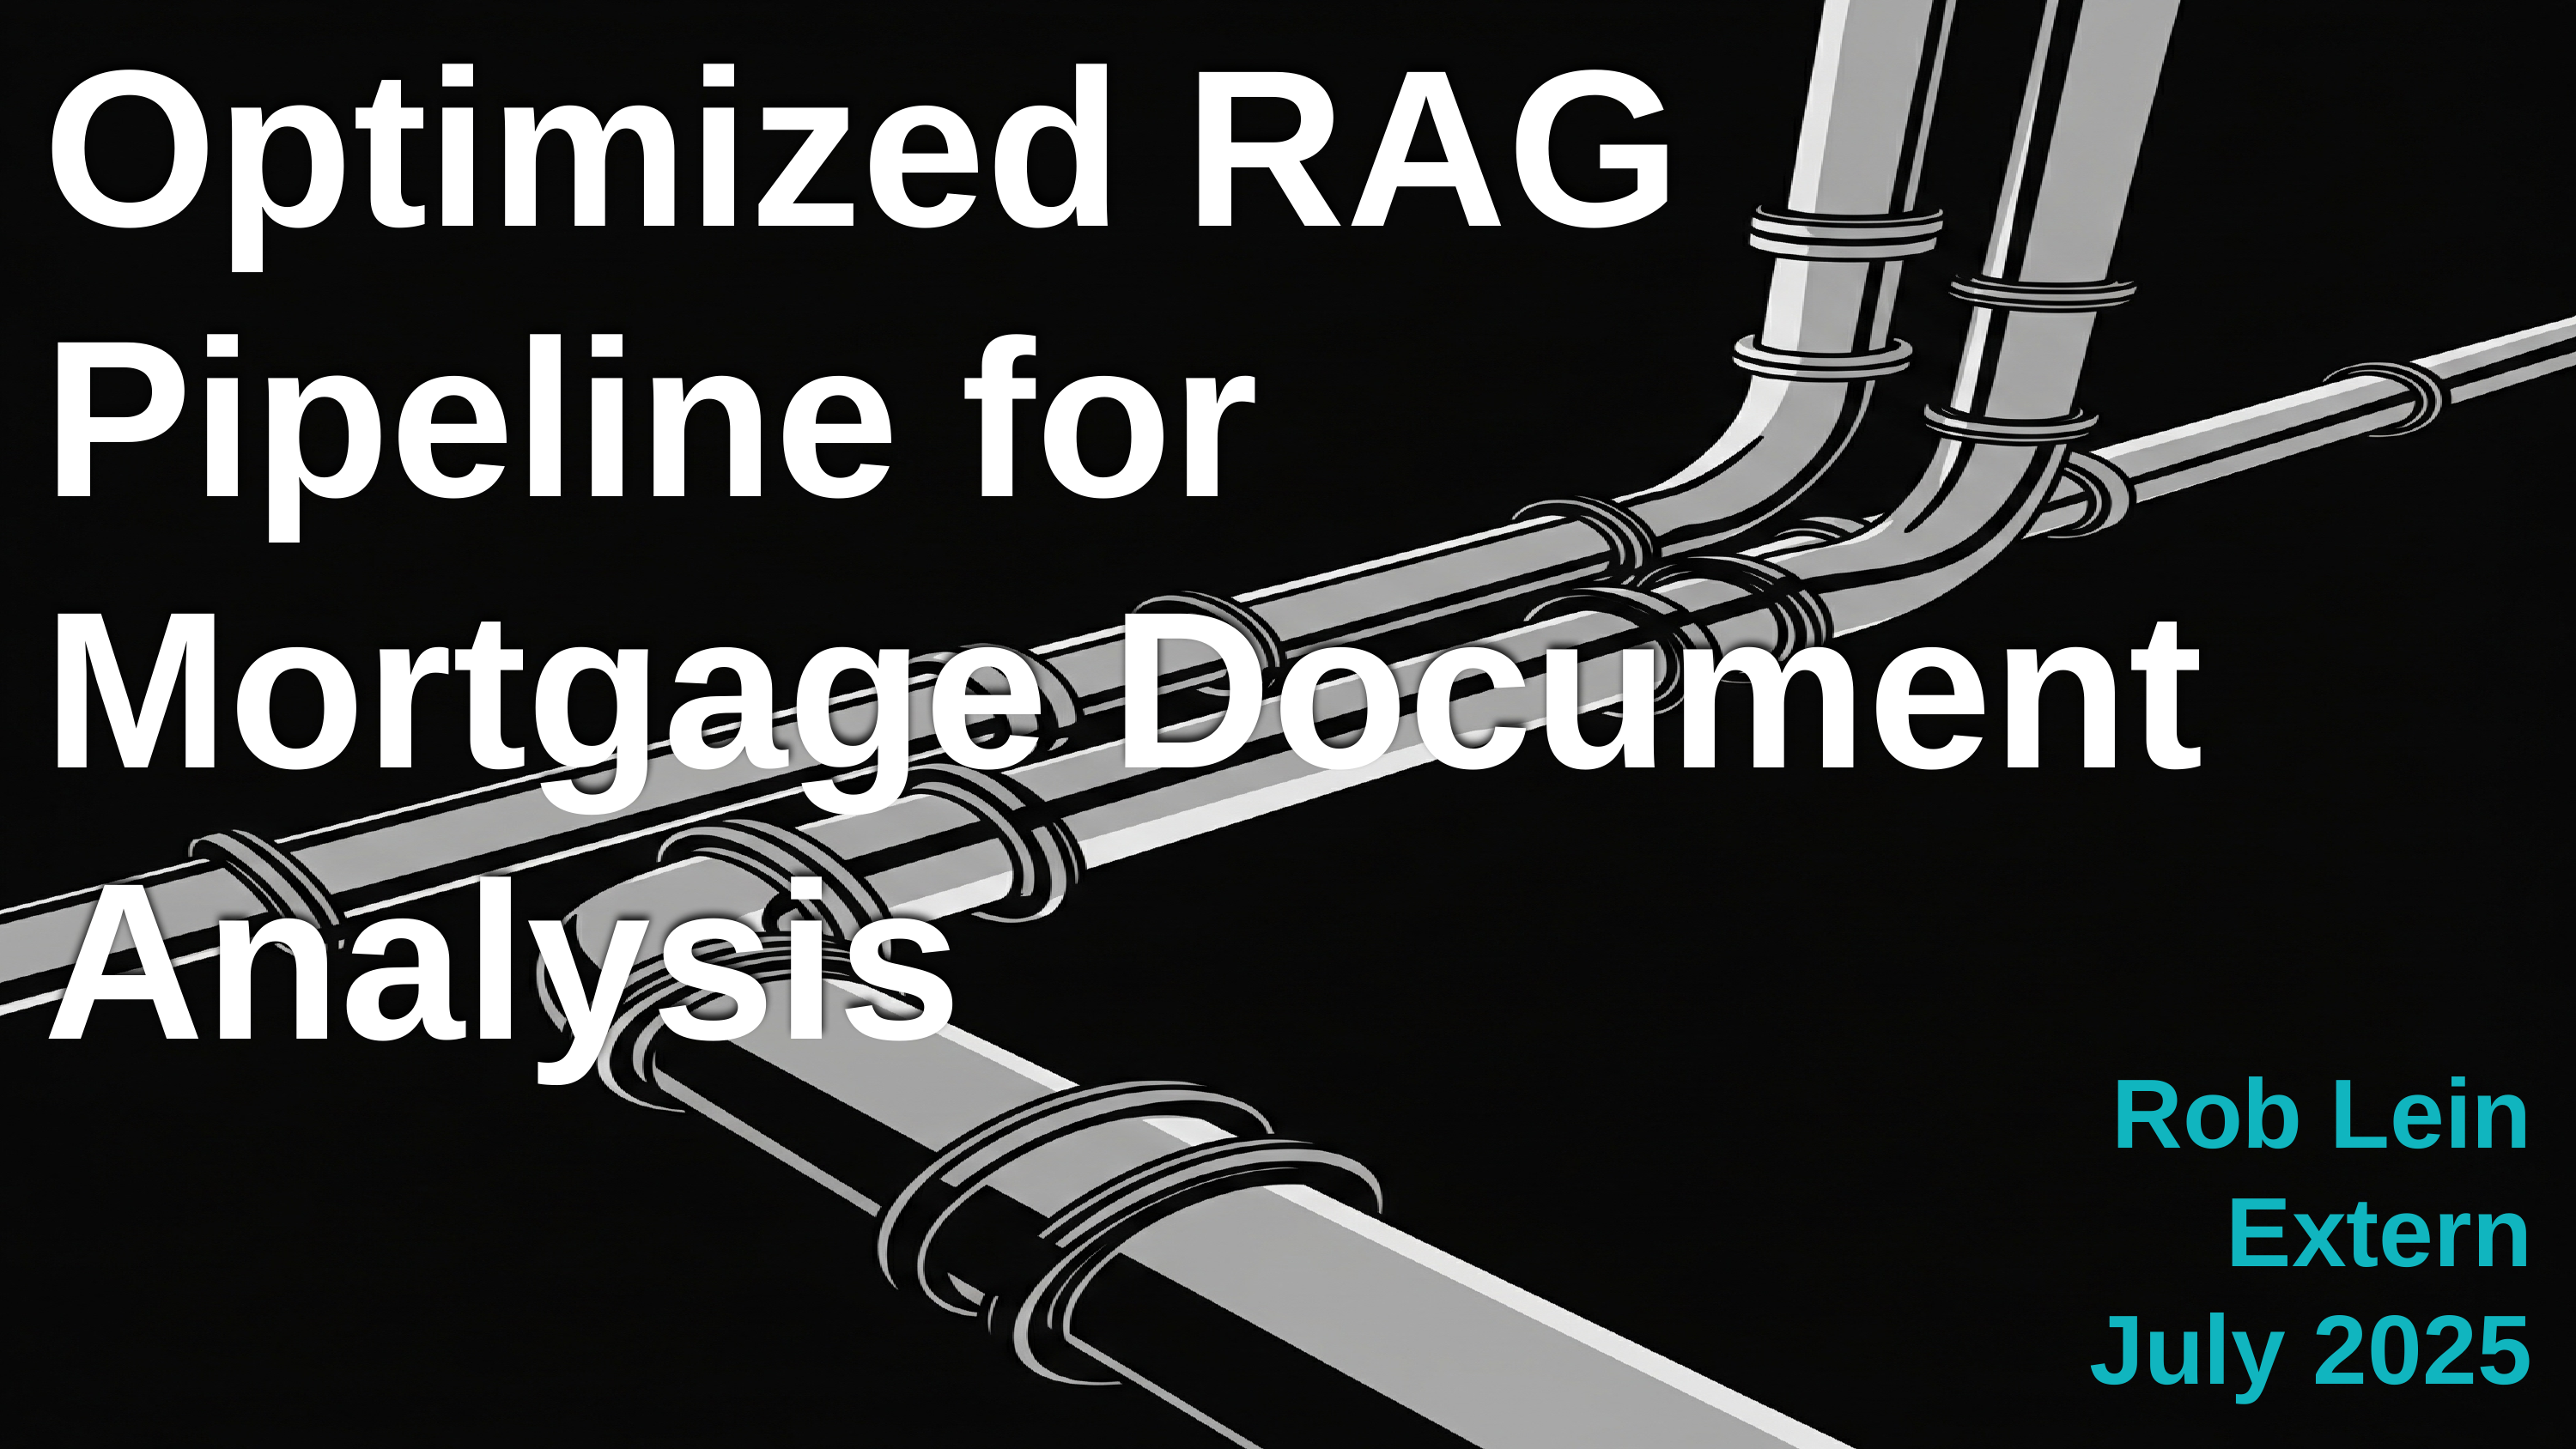

Optimized RAG Pipeline for Mortgage Document Analysis
Rob Lein
Extern
July 2025